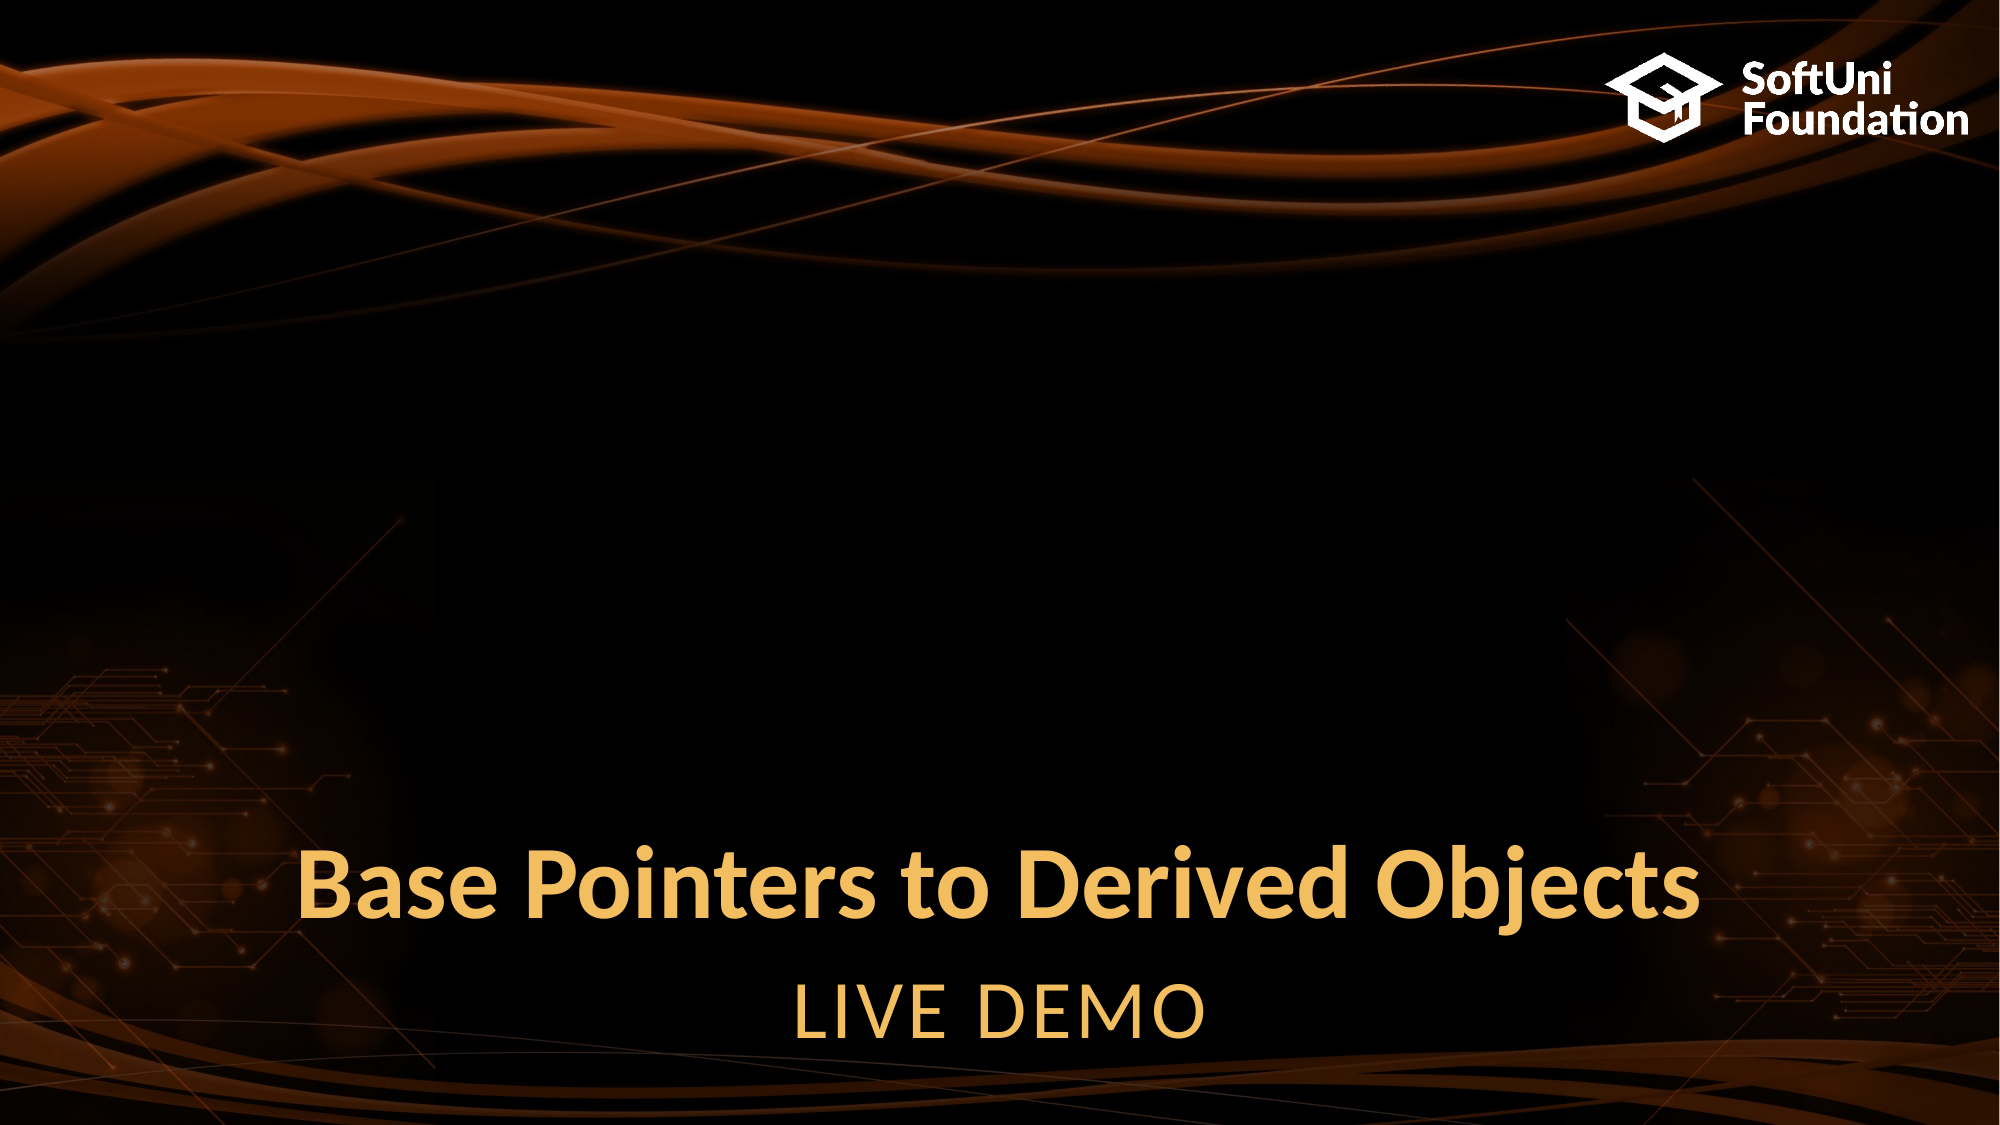

# Base Pointers to Derived Objects
LIVE DEMO